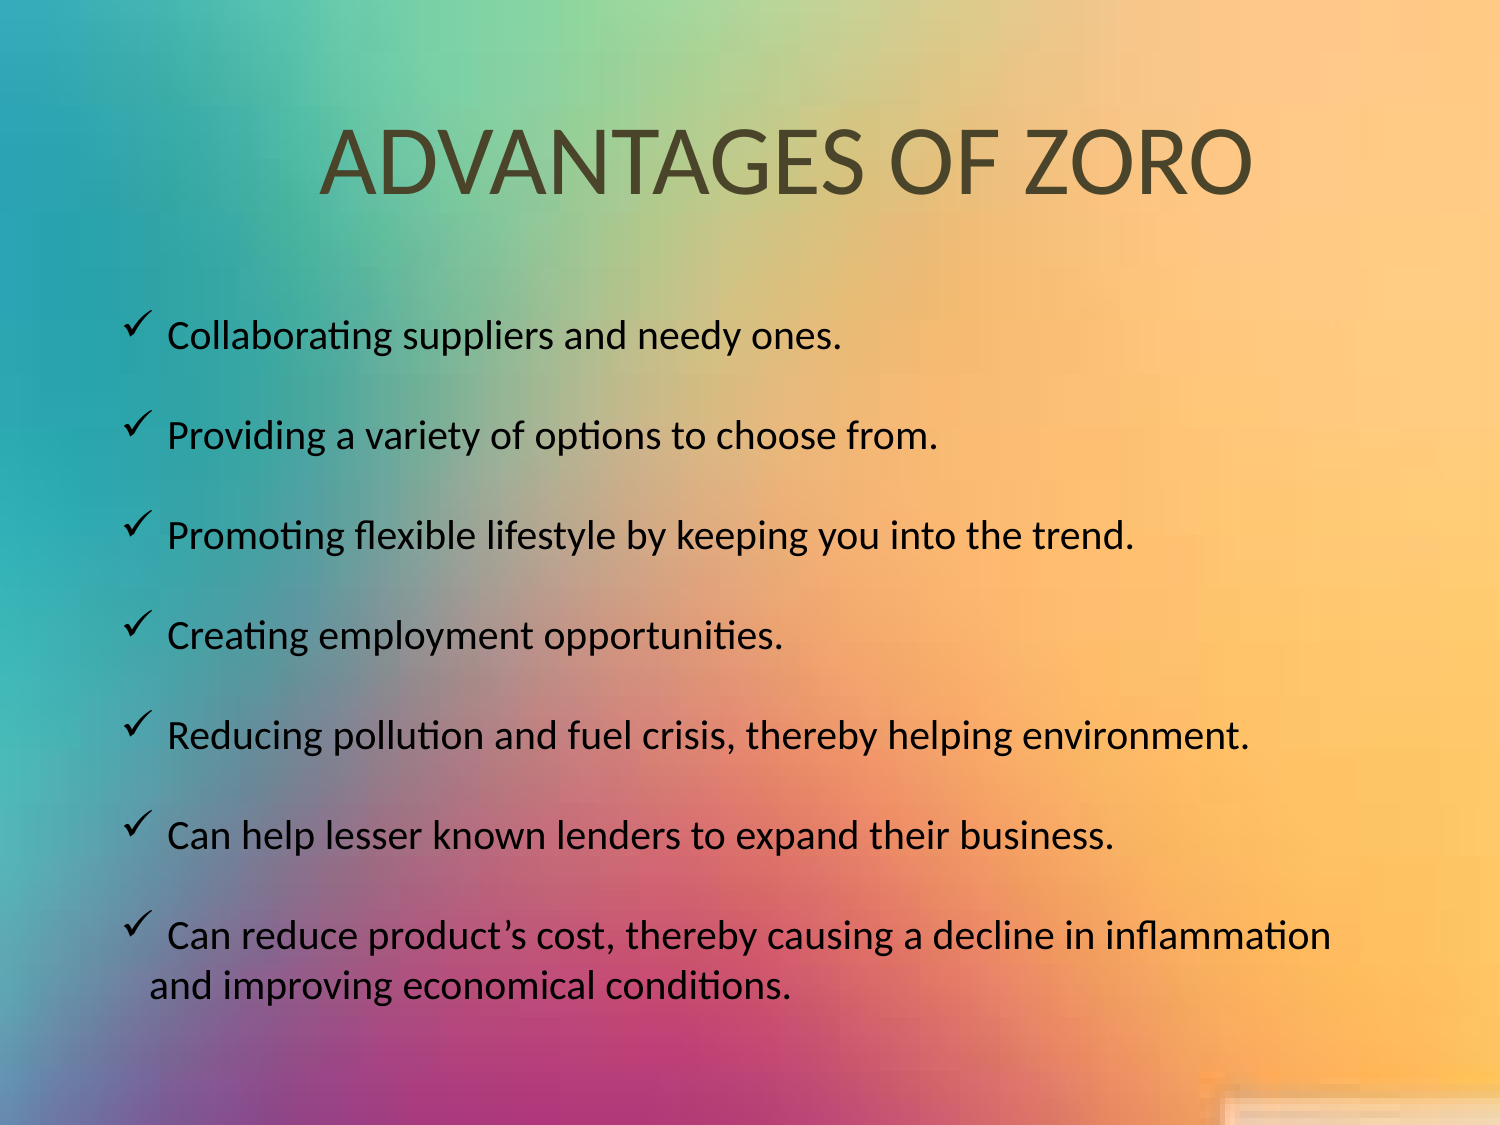

ADVANTAGES OF ZORO
Collaborating suppliers and needy ones.

Providing a variety of options to choose from.

Promoting flexible lifestyle by keeping you into the trend.

Creating employment opportunities.

Reducing pollution and fuel crisis, thereby helping environment.

Can help lesser known lenders to expand their business.

Can reduce product’s cost, thereby causing a decline in inflammation
   and improving economical conditions.